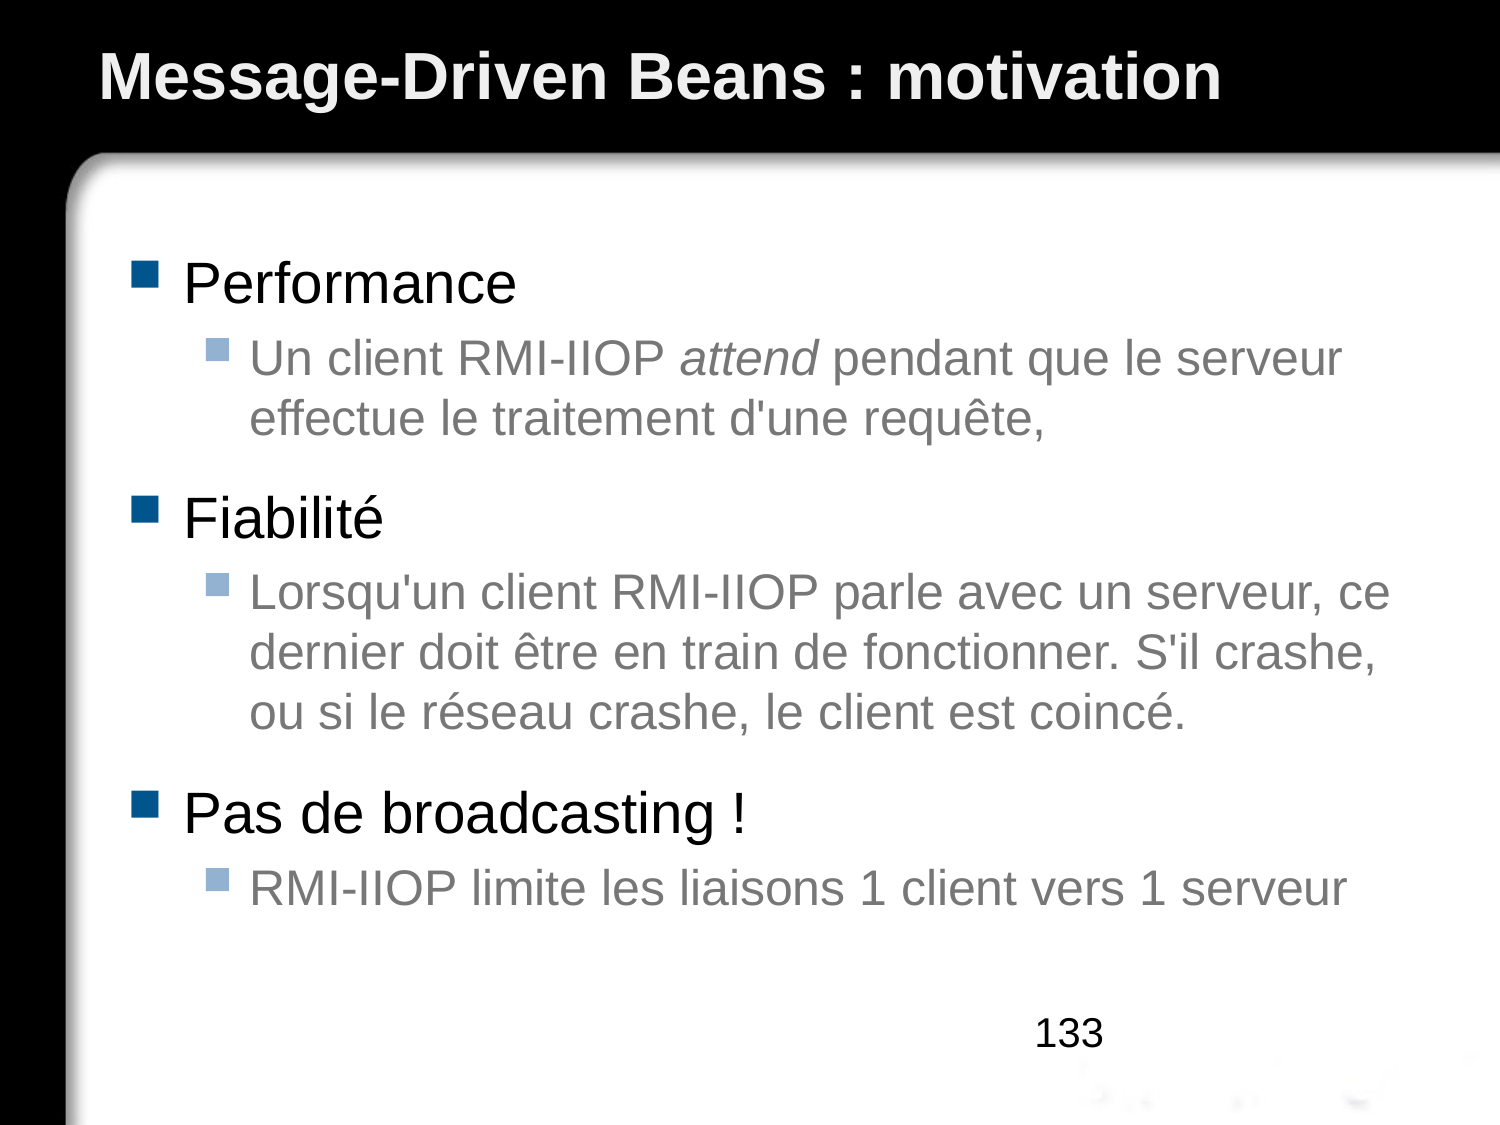

# Message-Driven Beans : motivation
Performance
Un client RMI-IIOP attend pendant que le serveur effectue le traitement d'une requête,
Fiabilité
Lorsqu'un client RMI-IIOP parle avec un serveur, ce dernier doit être en train de fonctionner. S'il crashe, ou si le réseau crashe, le client est coincé.
Pas de broadcasting !
RMI-IIOP limite les liaisons 1 client vers 1 serveur